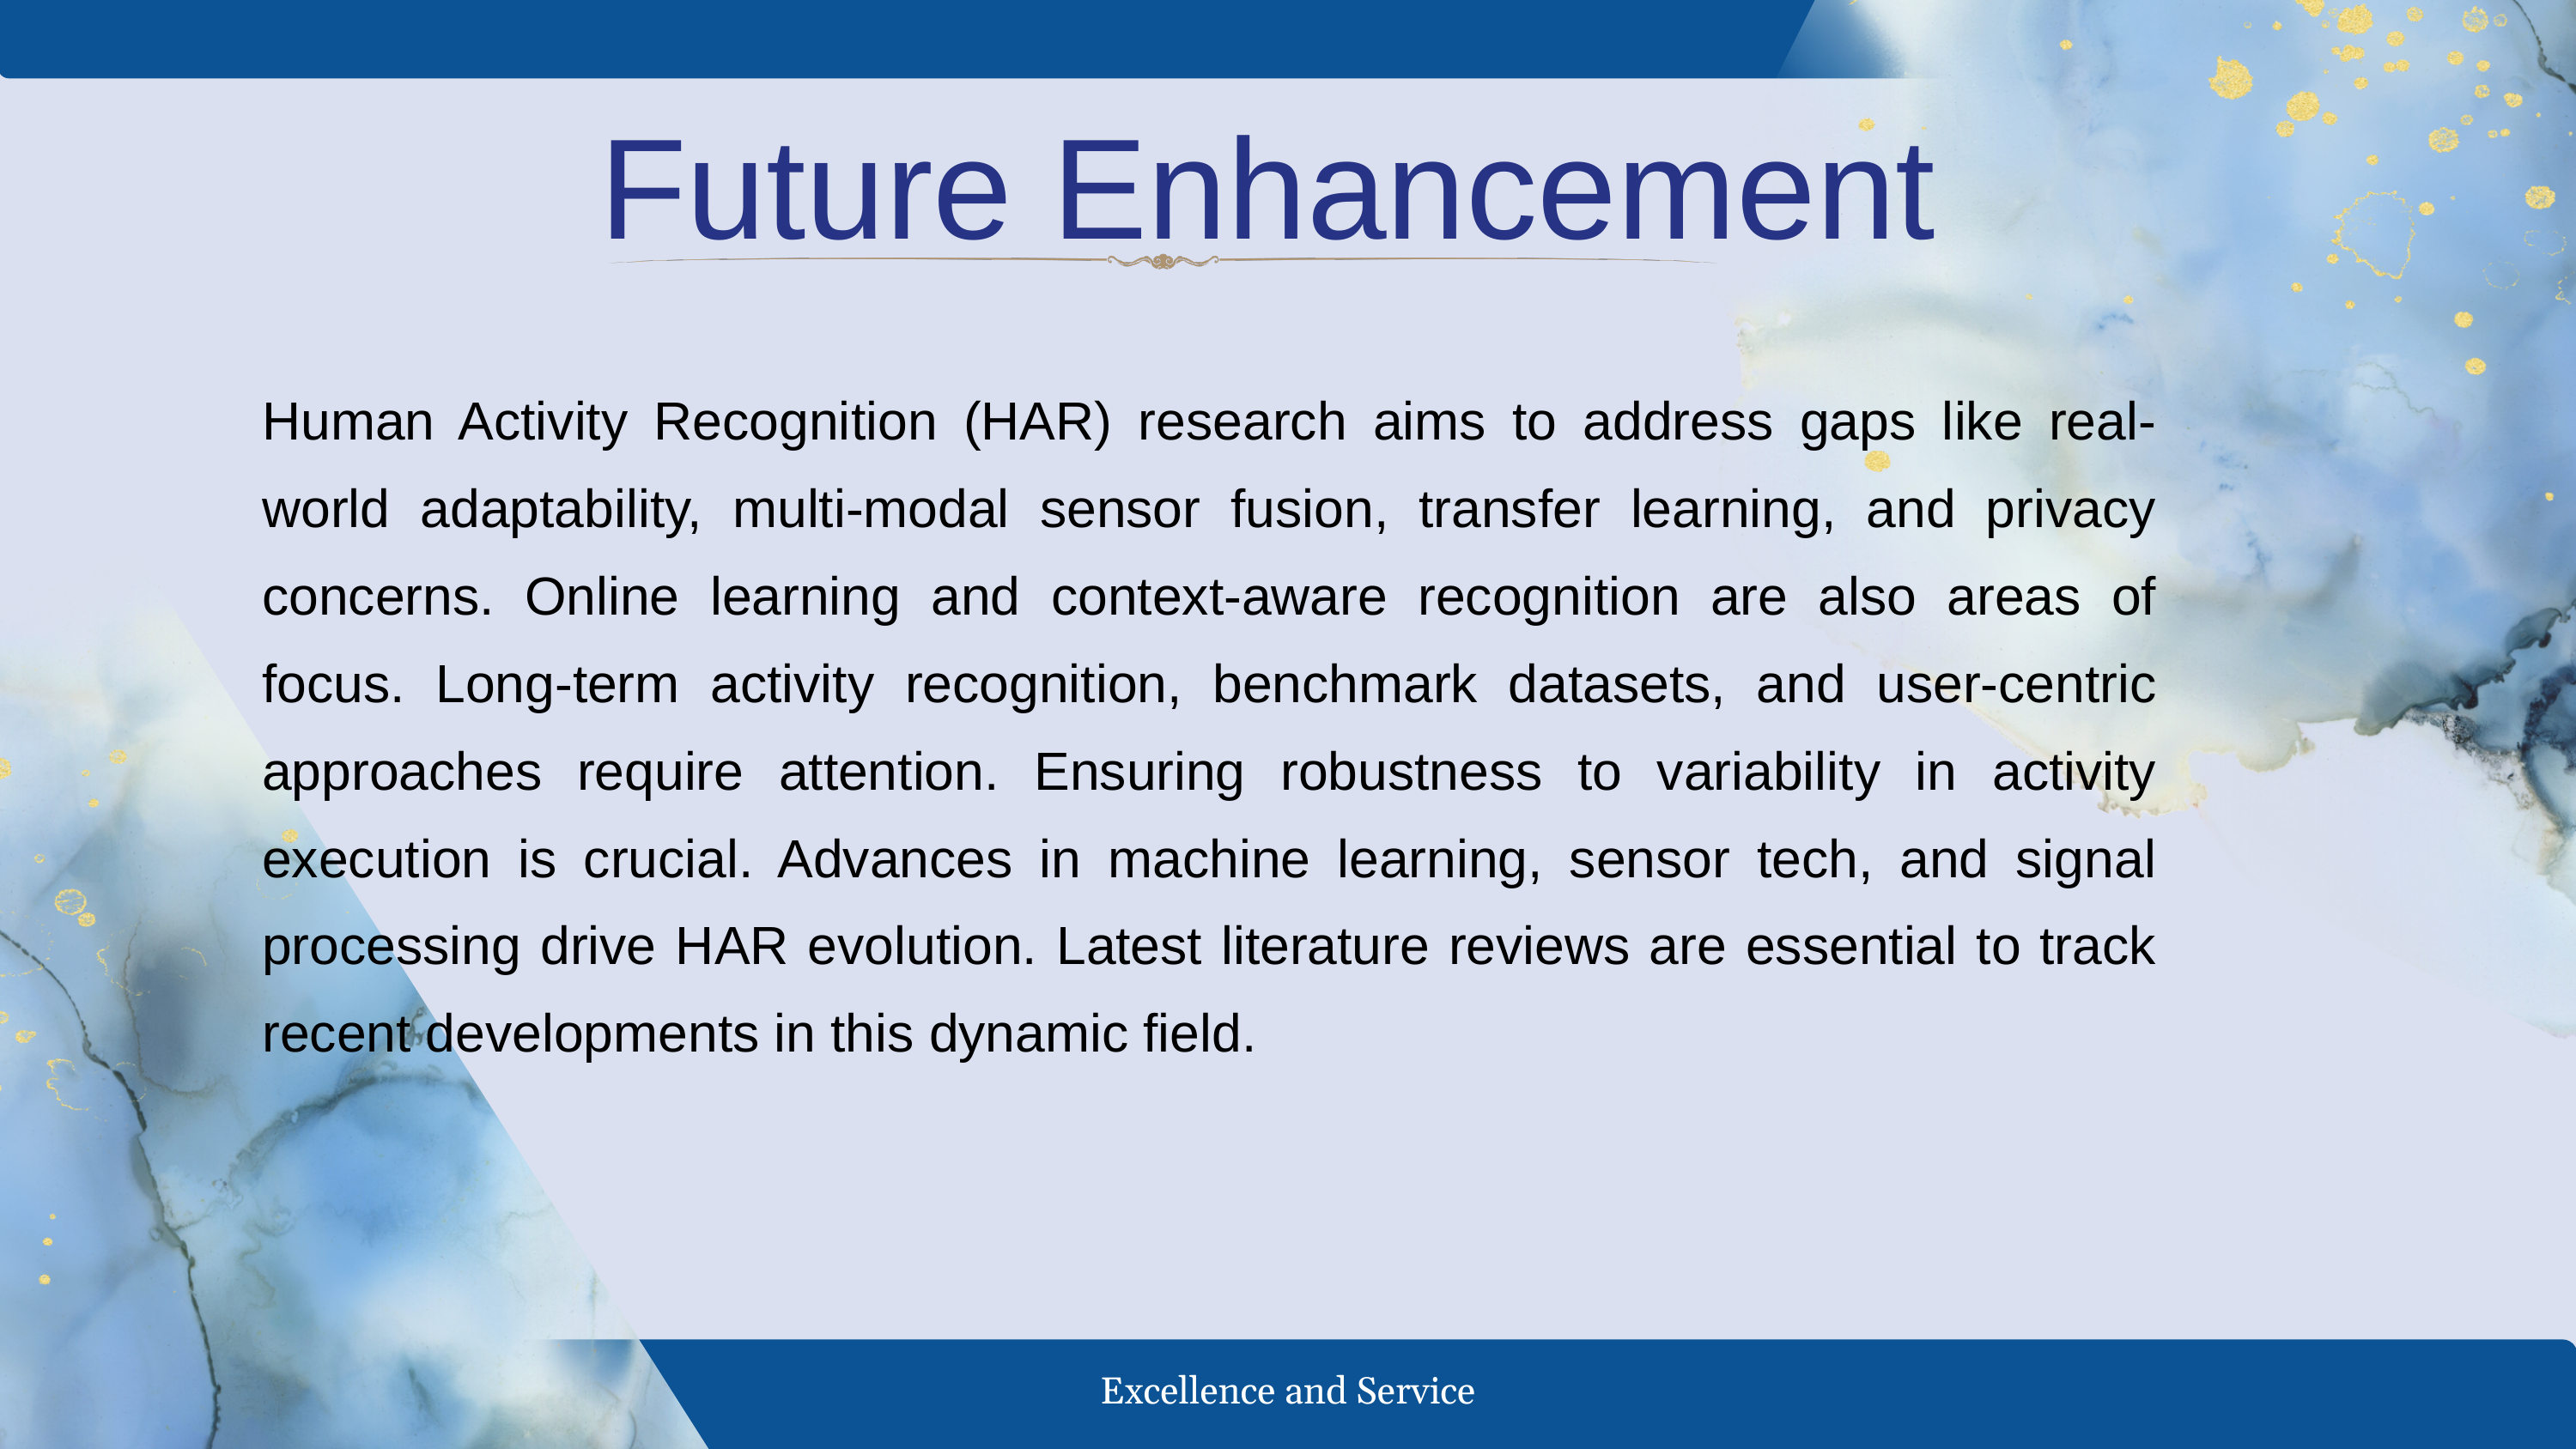

﻿Future Enhancement

Human Activity Recognition (HAR) research aims to address gaps like real-world adaptability, multi-modal sensor fusion, transfer learning, and privacy concerns. Online learning and context-aware recognition are also areas of focus. Long-term activity recognition, benchmark datasets, and user-centric approaches require attention. Ensuring robustness to variability in activity execution is crucial. Advances in machine learning, sensor tech, and signal processing drive HAR evolution. Latest literature reviews are essential to track recent developments in this dynamic field.